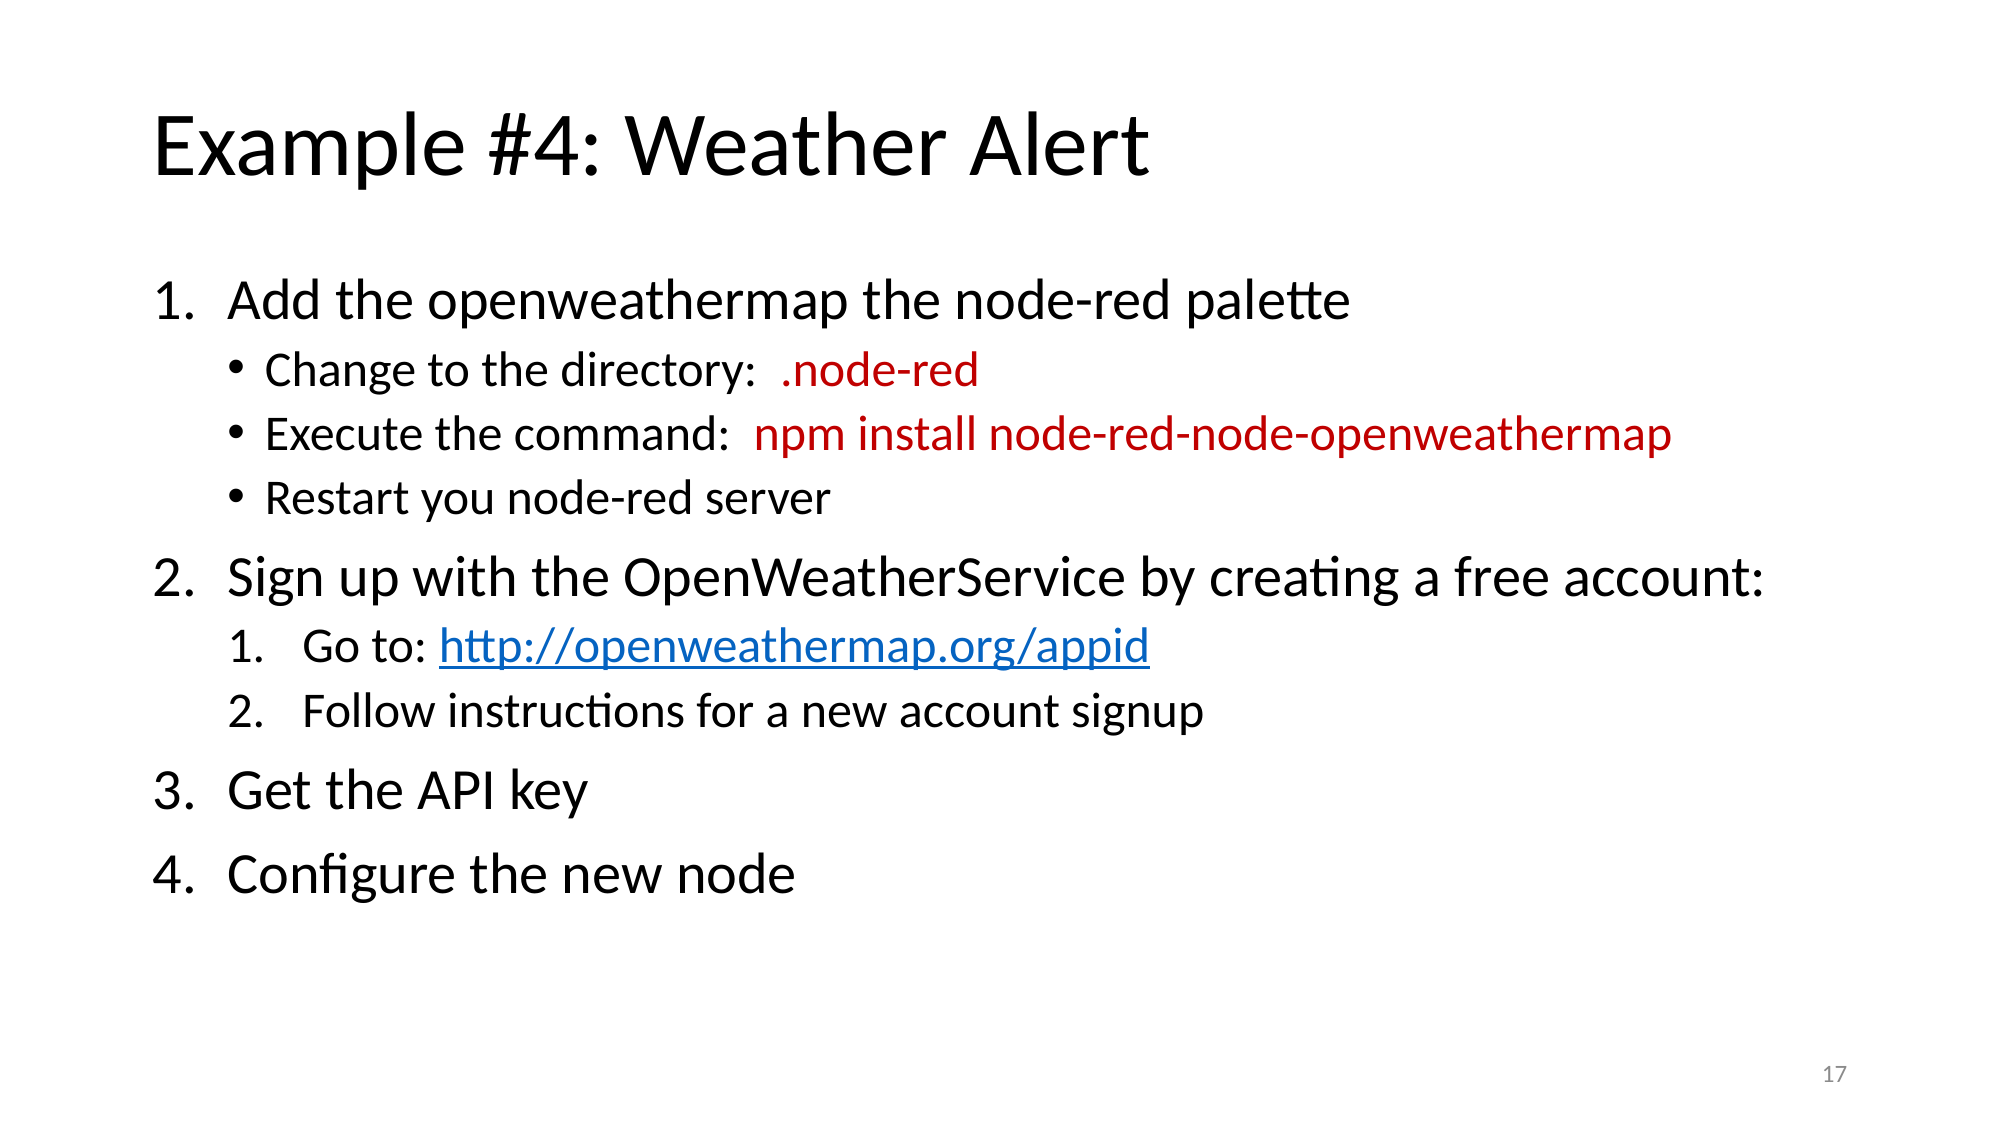

# Example #4: Weather Alert
Add the openweathermap the node-red palette
Change to the directory:  .node-red
Execute the command:  npm install node-red-node-openweathermap
Restart you node-red server
Sign up with the OpenWeatherService by creating a free account:
Go to: http://openweathermap.org/appid
Follow instructions for a new account signup
Get the API key
Configure the new node
17